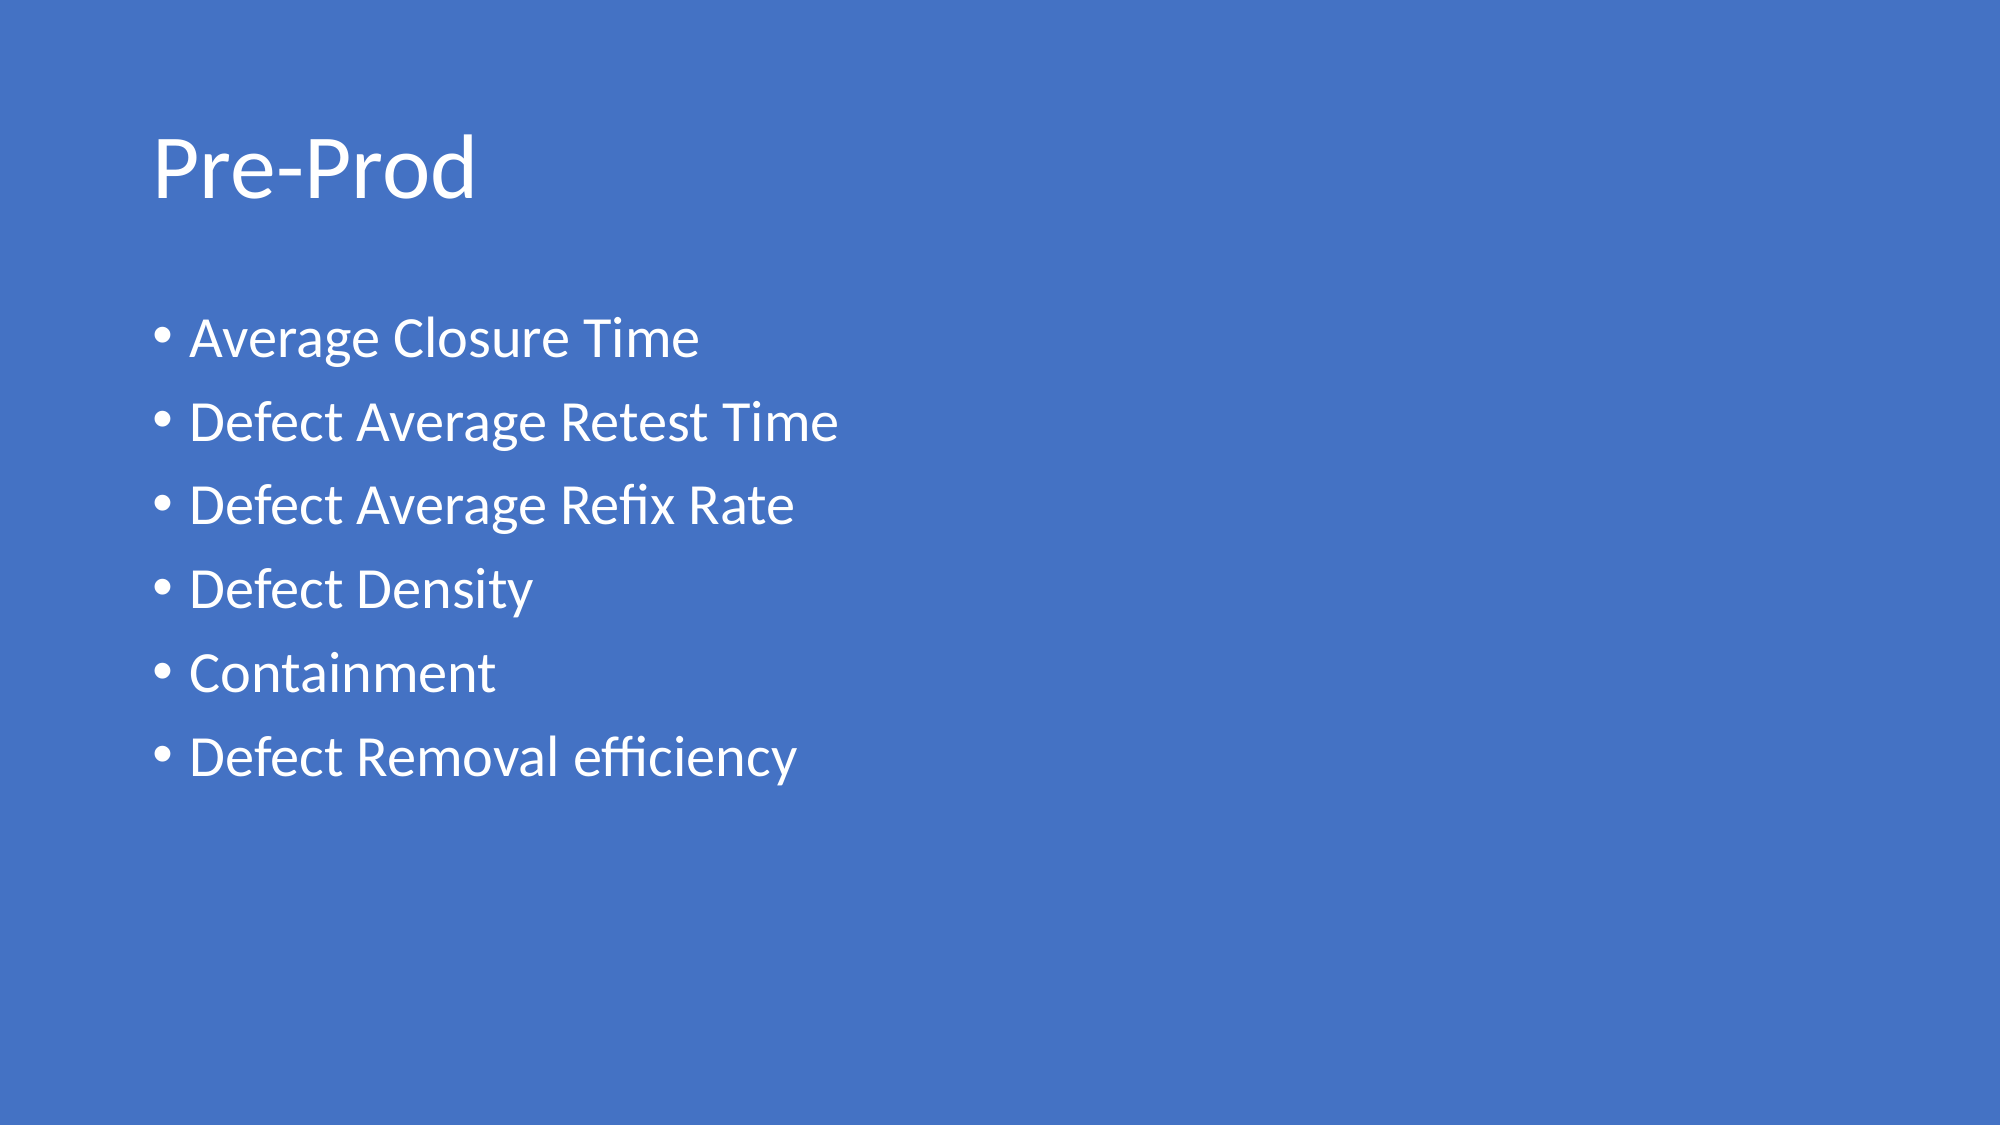

# Pre-Prod
Average Closure Time
Defect Average Retest Time
Defect Average Refix Rate
Defect Density
Containment
Defect Removal efficiency